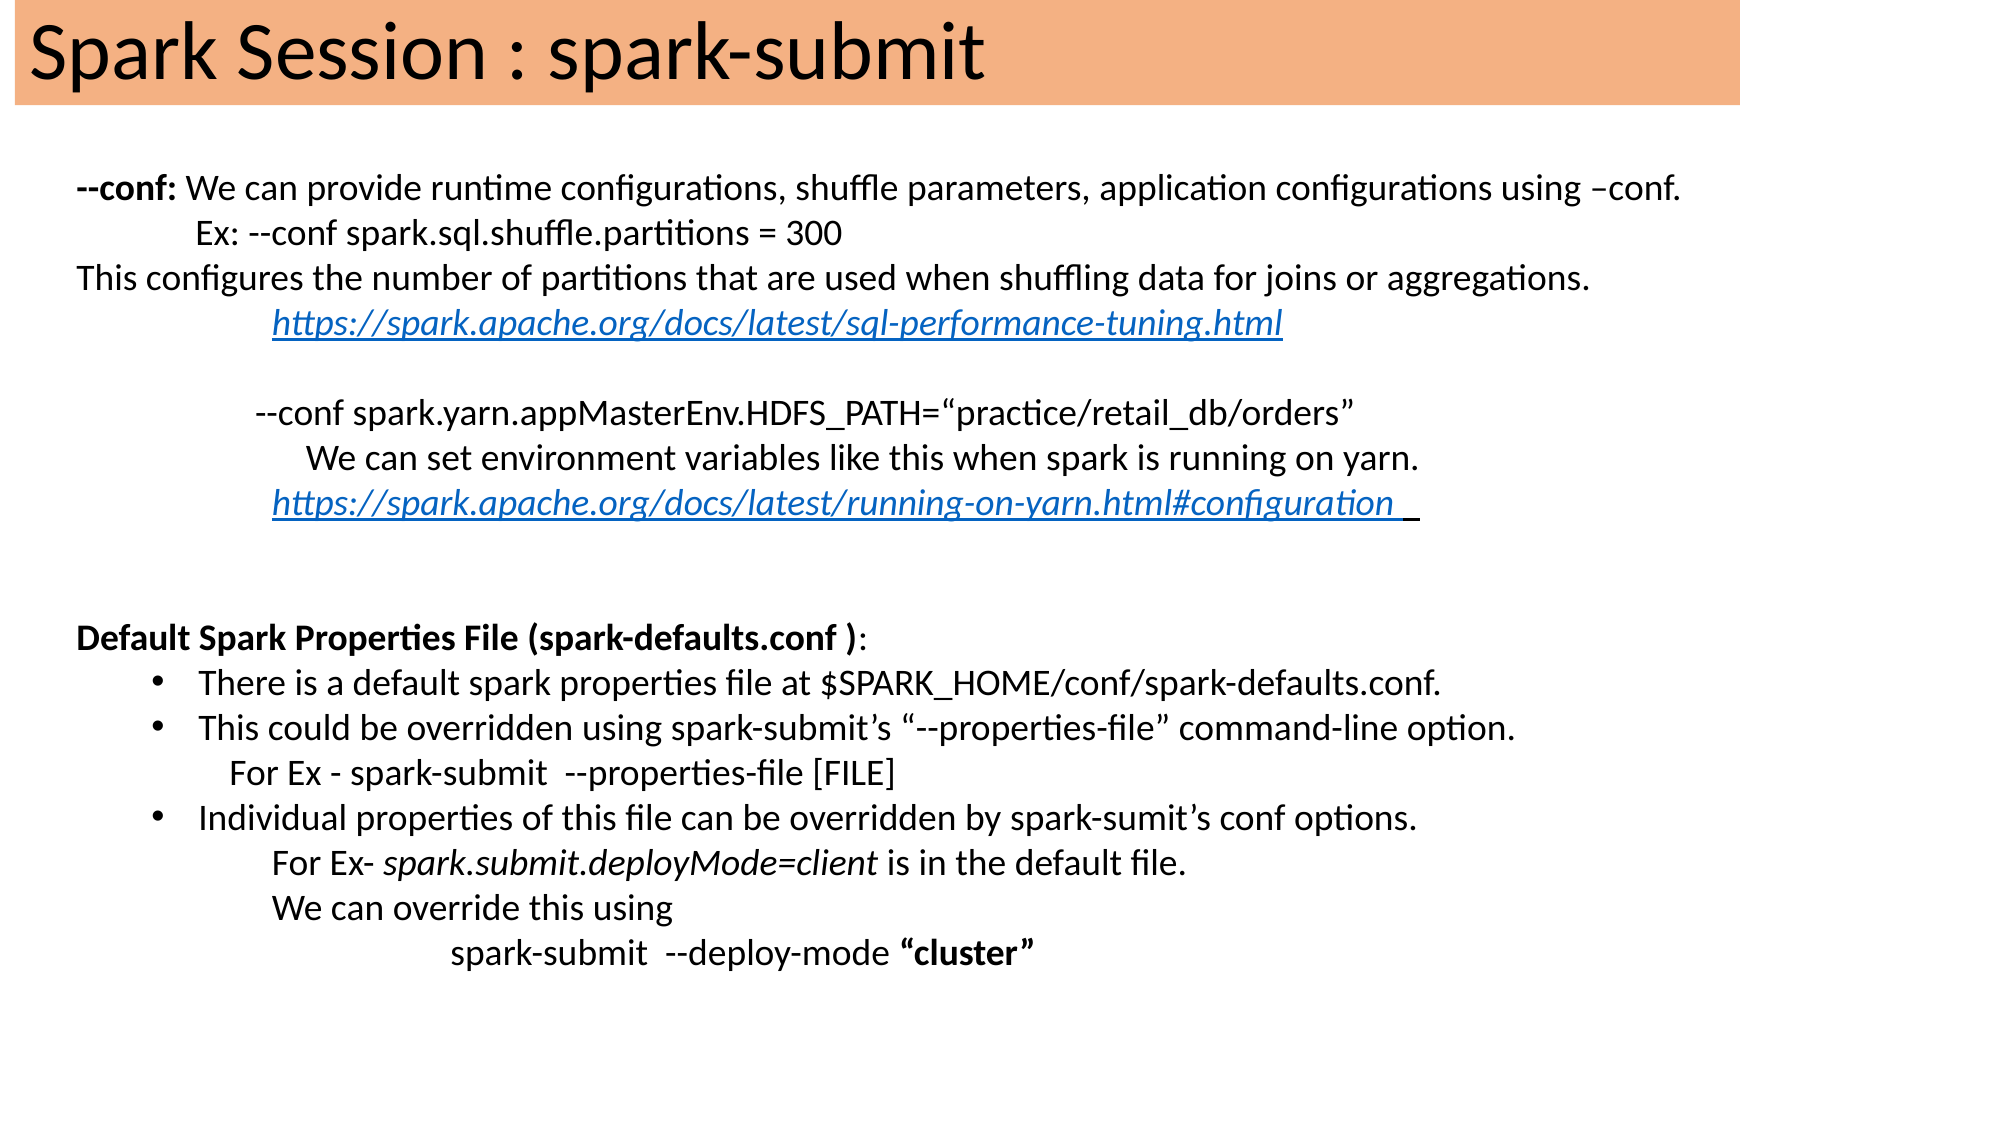

# Spark Session : spark-submit

--conf: We can provide runtime configurations, shuffle parameters, application configurations using –conf.
              Ex: --conf spark.sql.shuffle.partitions = 300
This configures the number of partitions that are used when shuffling data for joins or aggregations.
                       https://spark.apache.org/docs/latest/sql-performance-tuning.html

                     --conf spark.yarn.appMasterEnv.HDFS_PATH=“practice/retail_db/orders”
                           We can set environment variables like this when spark is running on yarn.
                       https://spark.apache.org/docs/latest/running-on-yarn.html#configuration

Default Spark Properties File (spark-defaults.conf ):
There is a default spark properties file at $SPARK_HOME/conf/spark-defaults.conf.
This could be overridden using spark-submit’s “--properties-file” command-line option.
                  For Ex - spark-submit  --properties-file [FILE]
Individual properties of this file can be overridden by spark-sumit’s conf options.
                       For Ex- spark.submit.deployMode=client is in the default file.
                       We can override this using
                                            spark-submit  --deploy-mode “cluster”